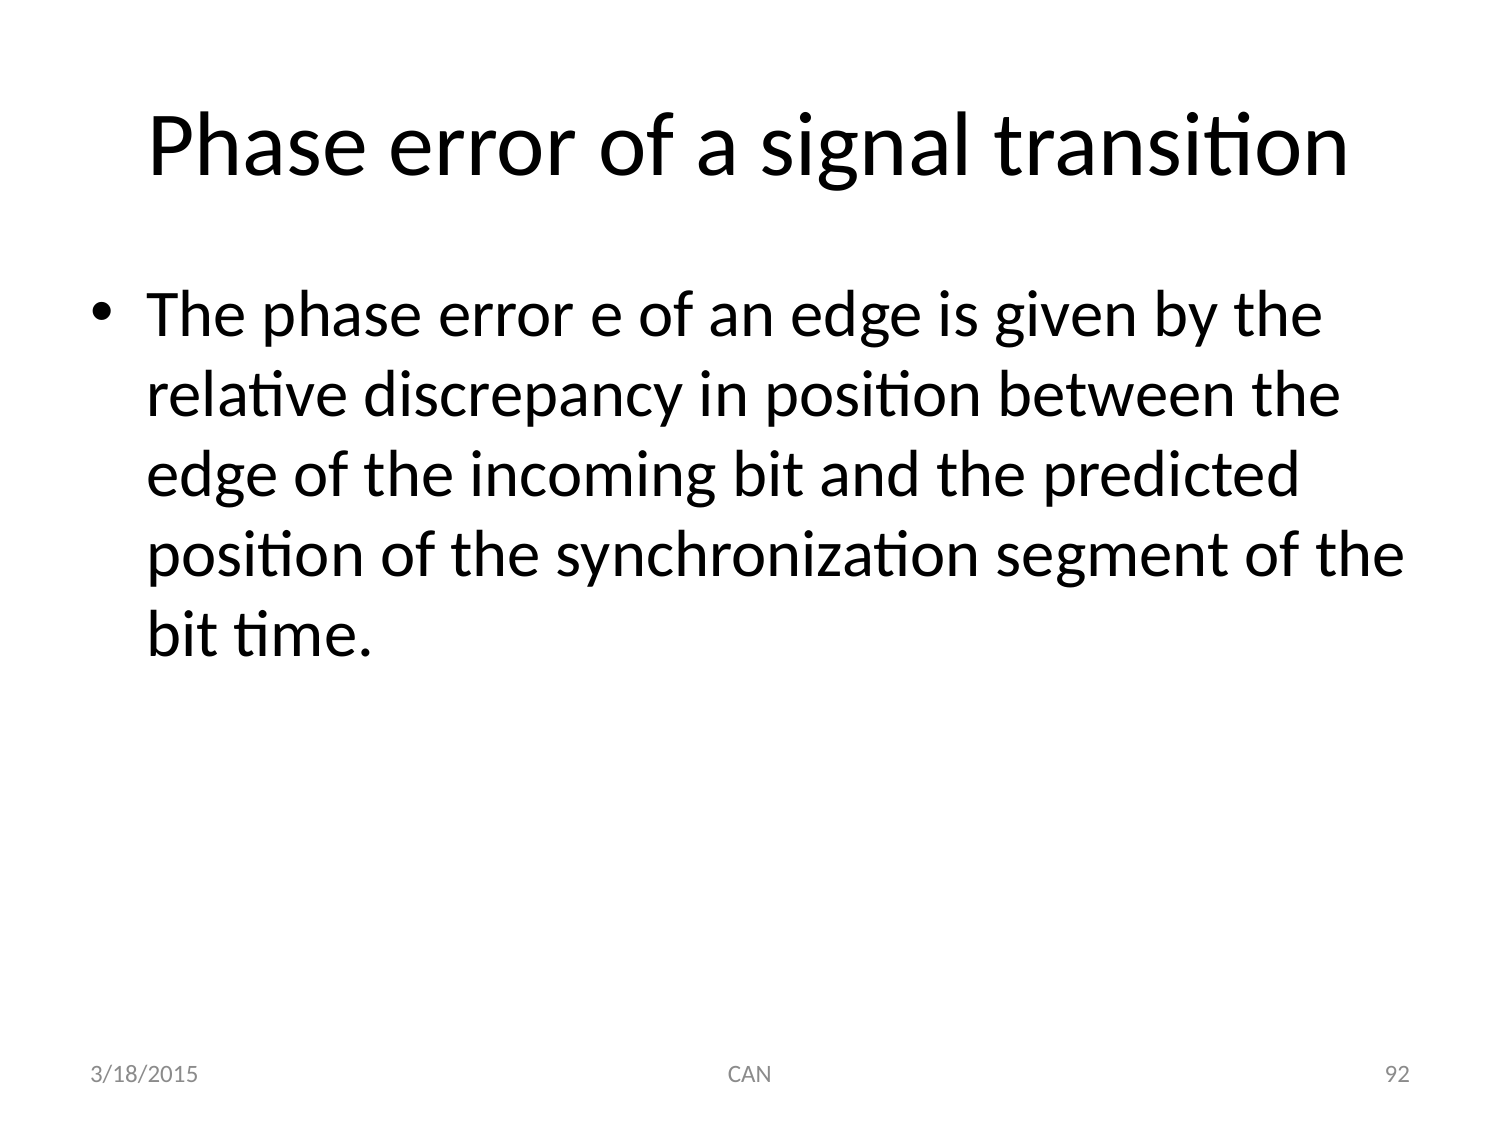

# Phase error of a signal transition
The phase error e of an edge is given by the relative discrepancy in position between the edge of the incoming bit and the predicted position of the synchronization segment of the bit time.
3/18/2015
CAN
92